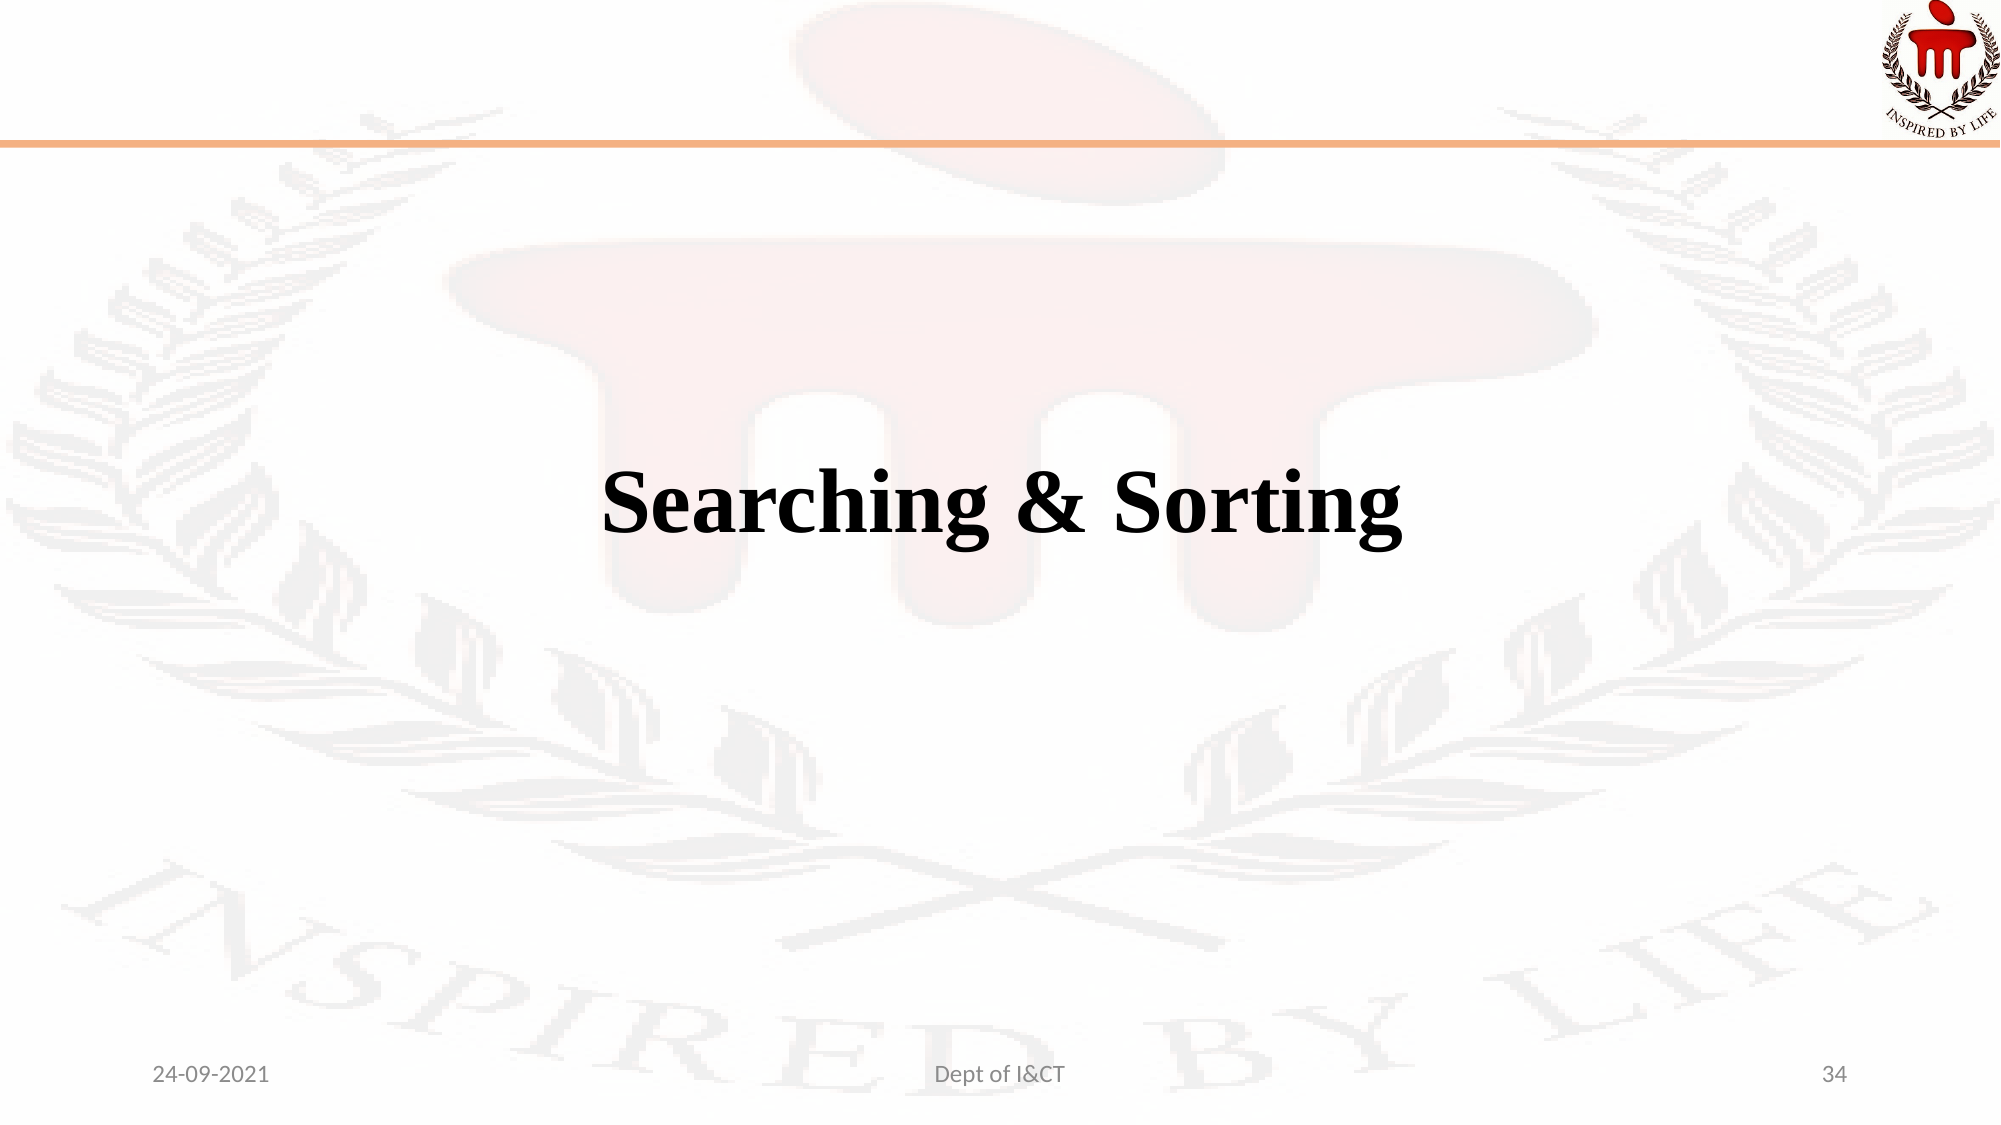

Searching & Sorting
24-09-2021
Dept of I&CT
34